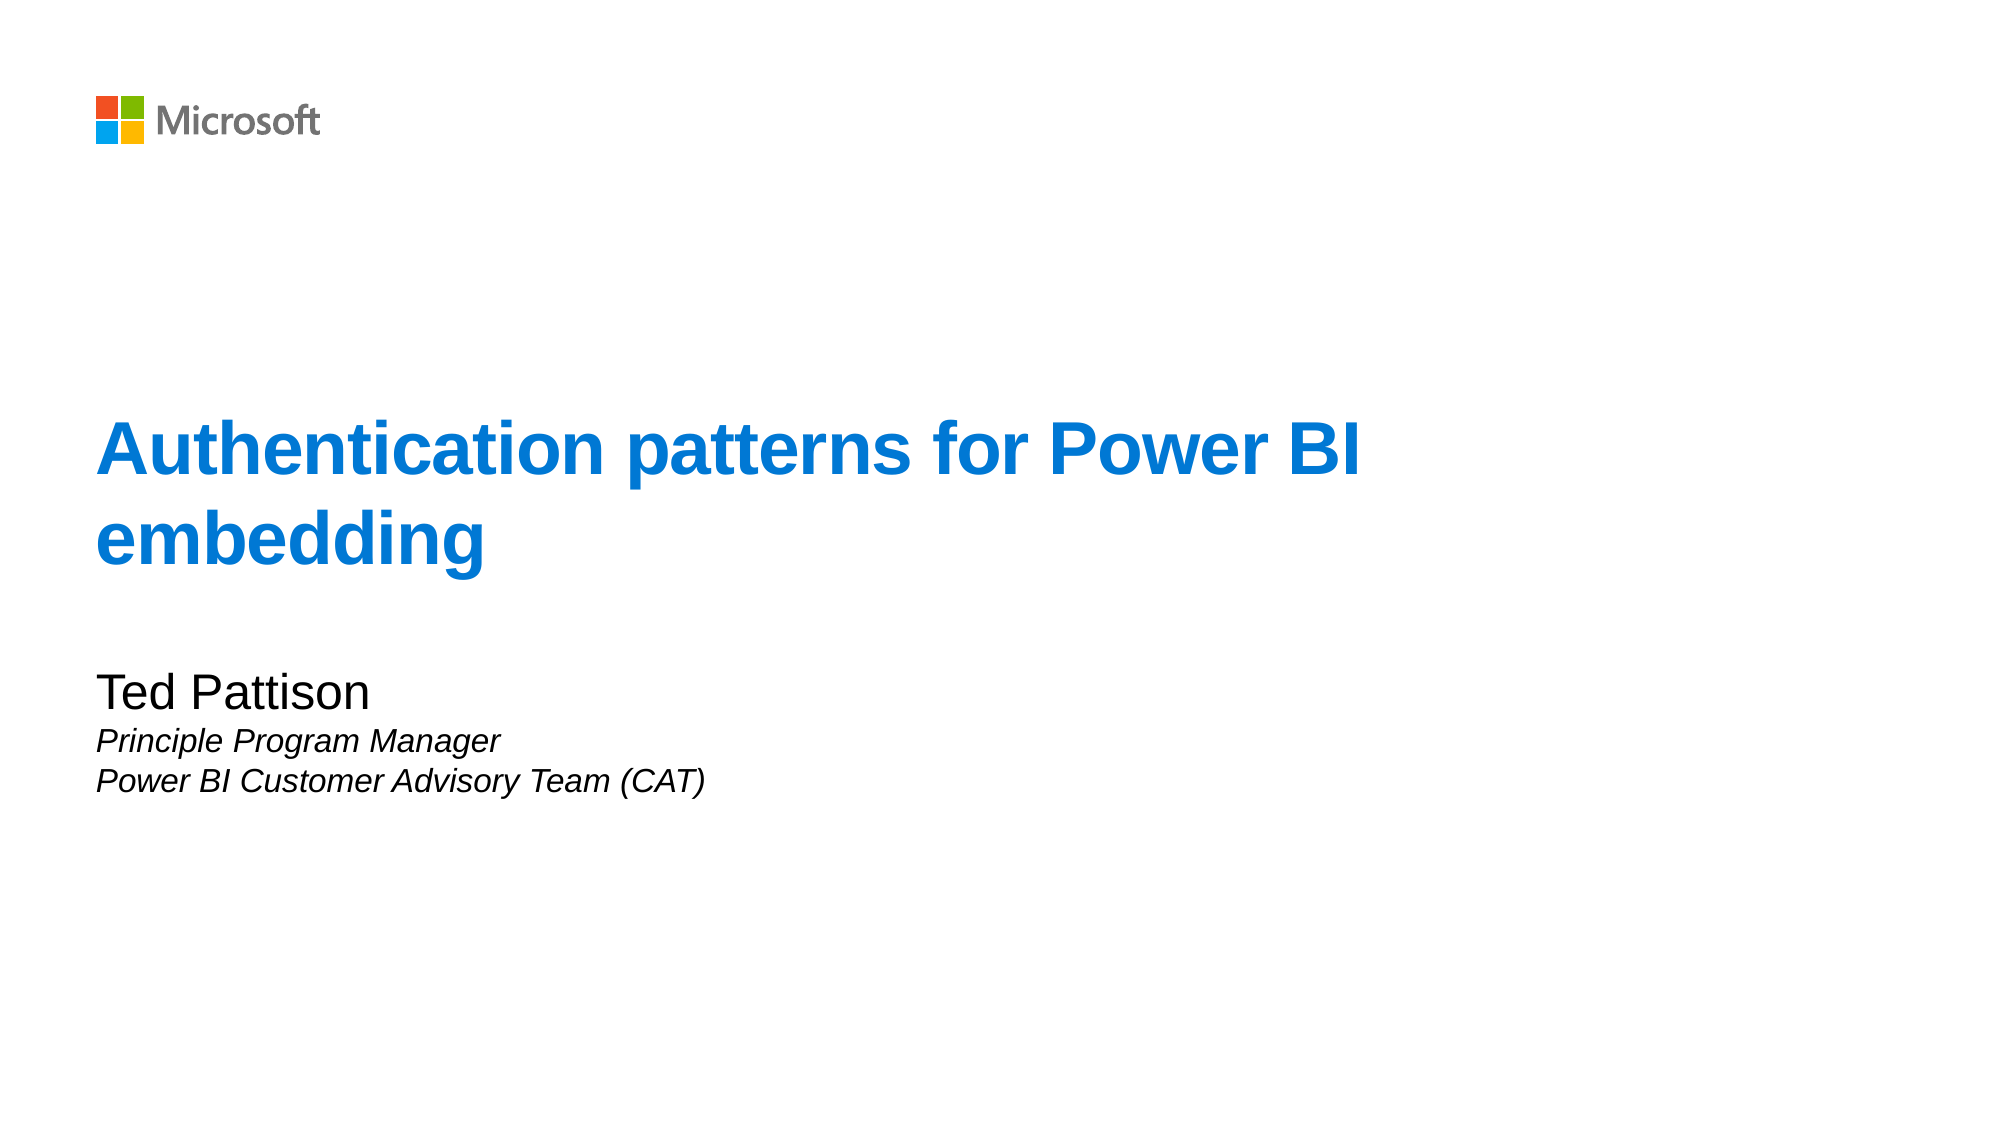

# Authentication patterns for Power BI embedding
Ted Pattison
Principle Program Manager
Power BI Customer Advisory Team (CAT)